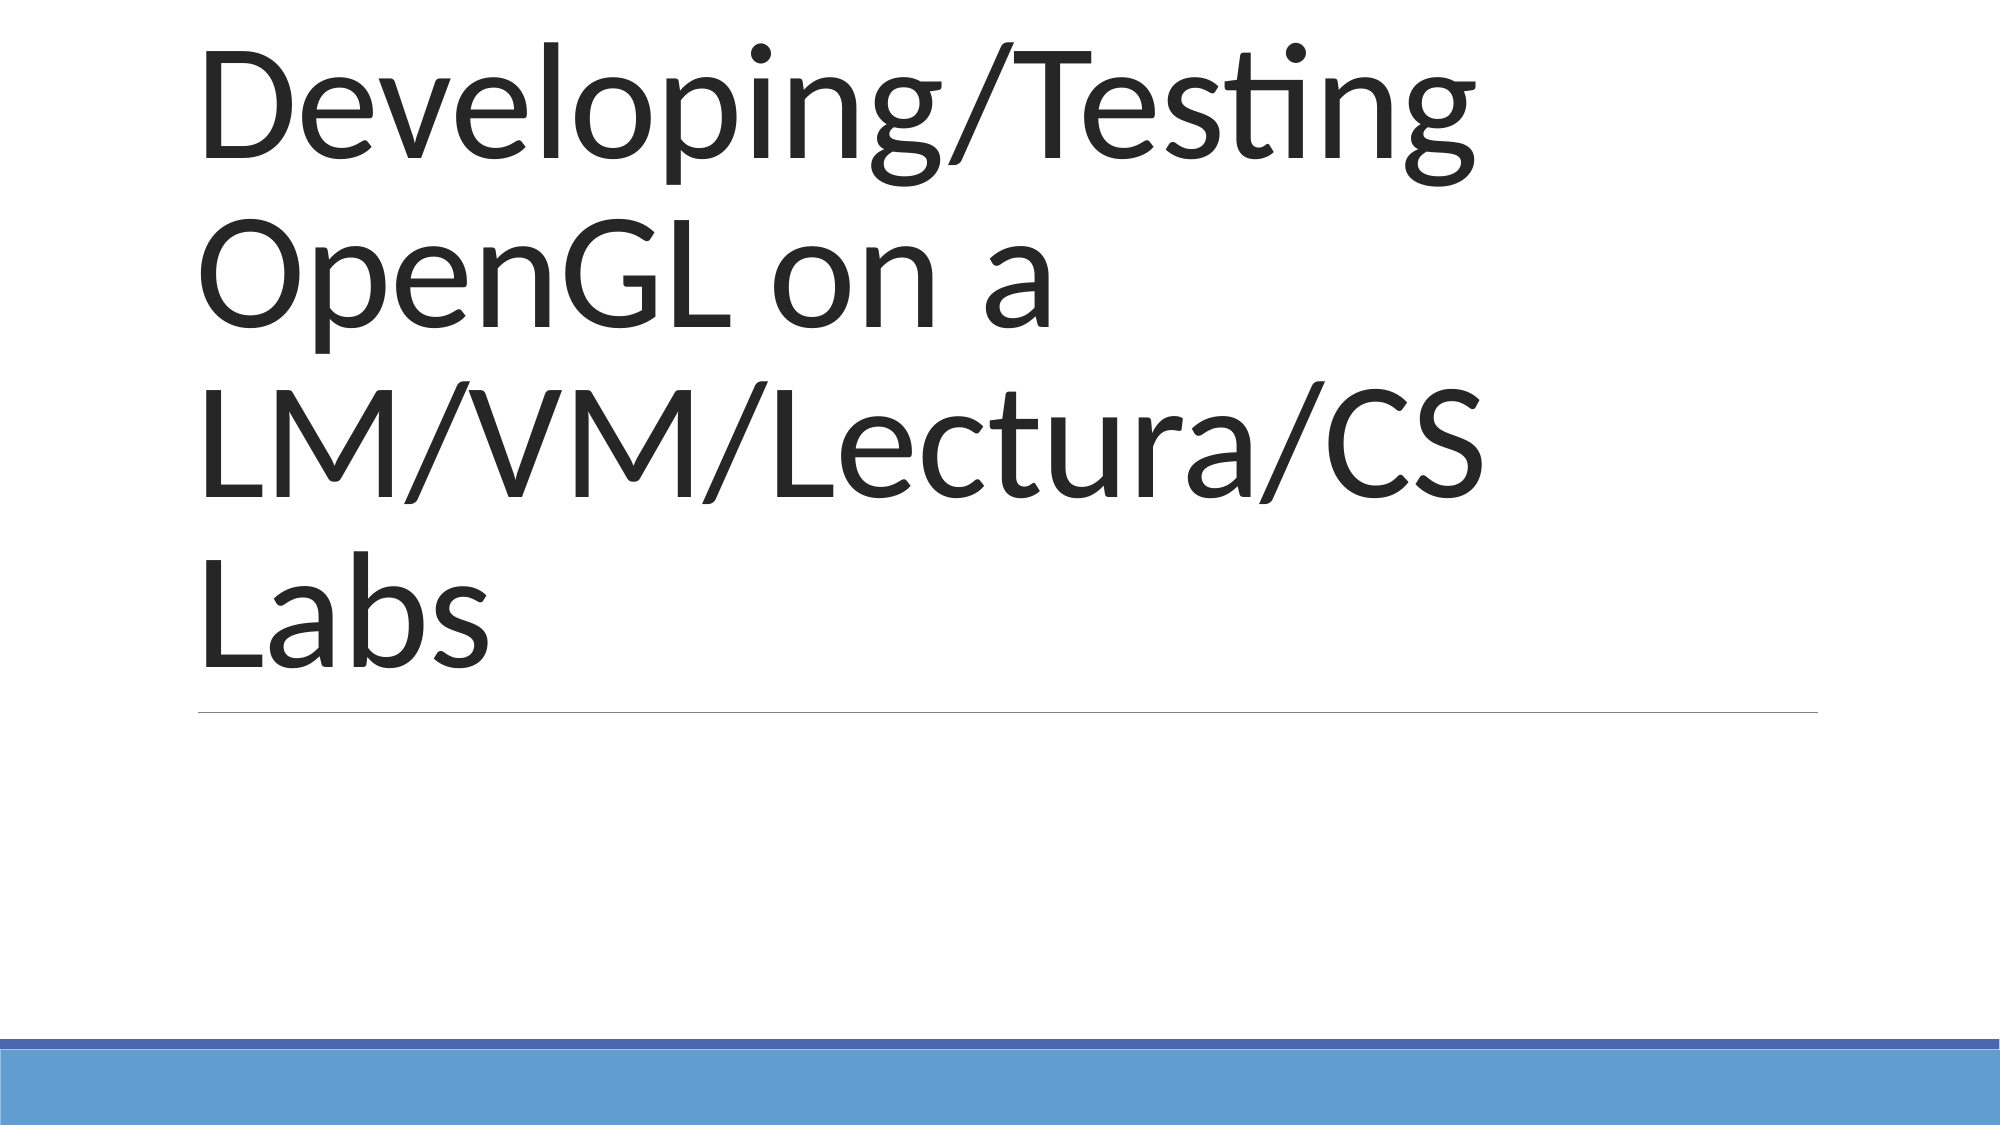

# Developing/Testing OpenGL on a LM/VM/Lectura/CS Labs